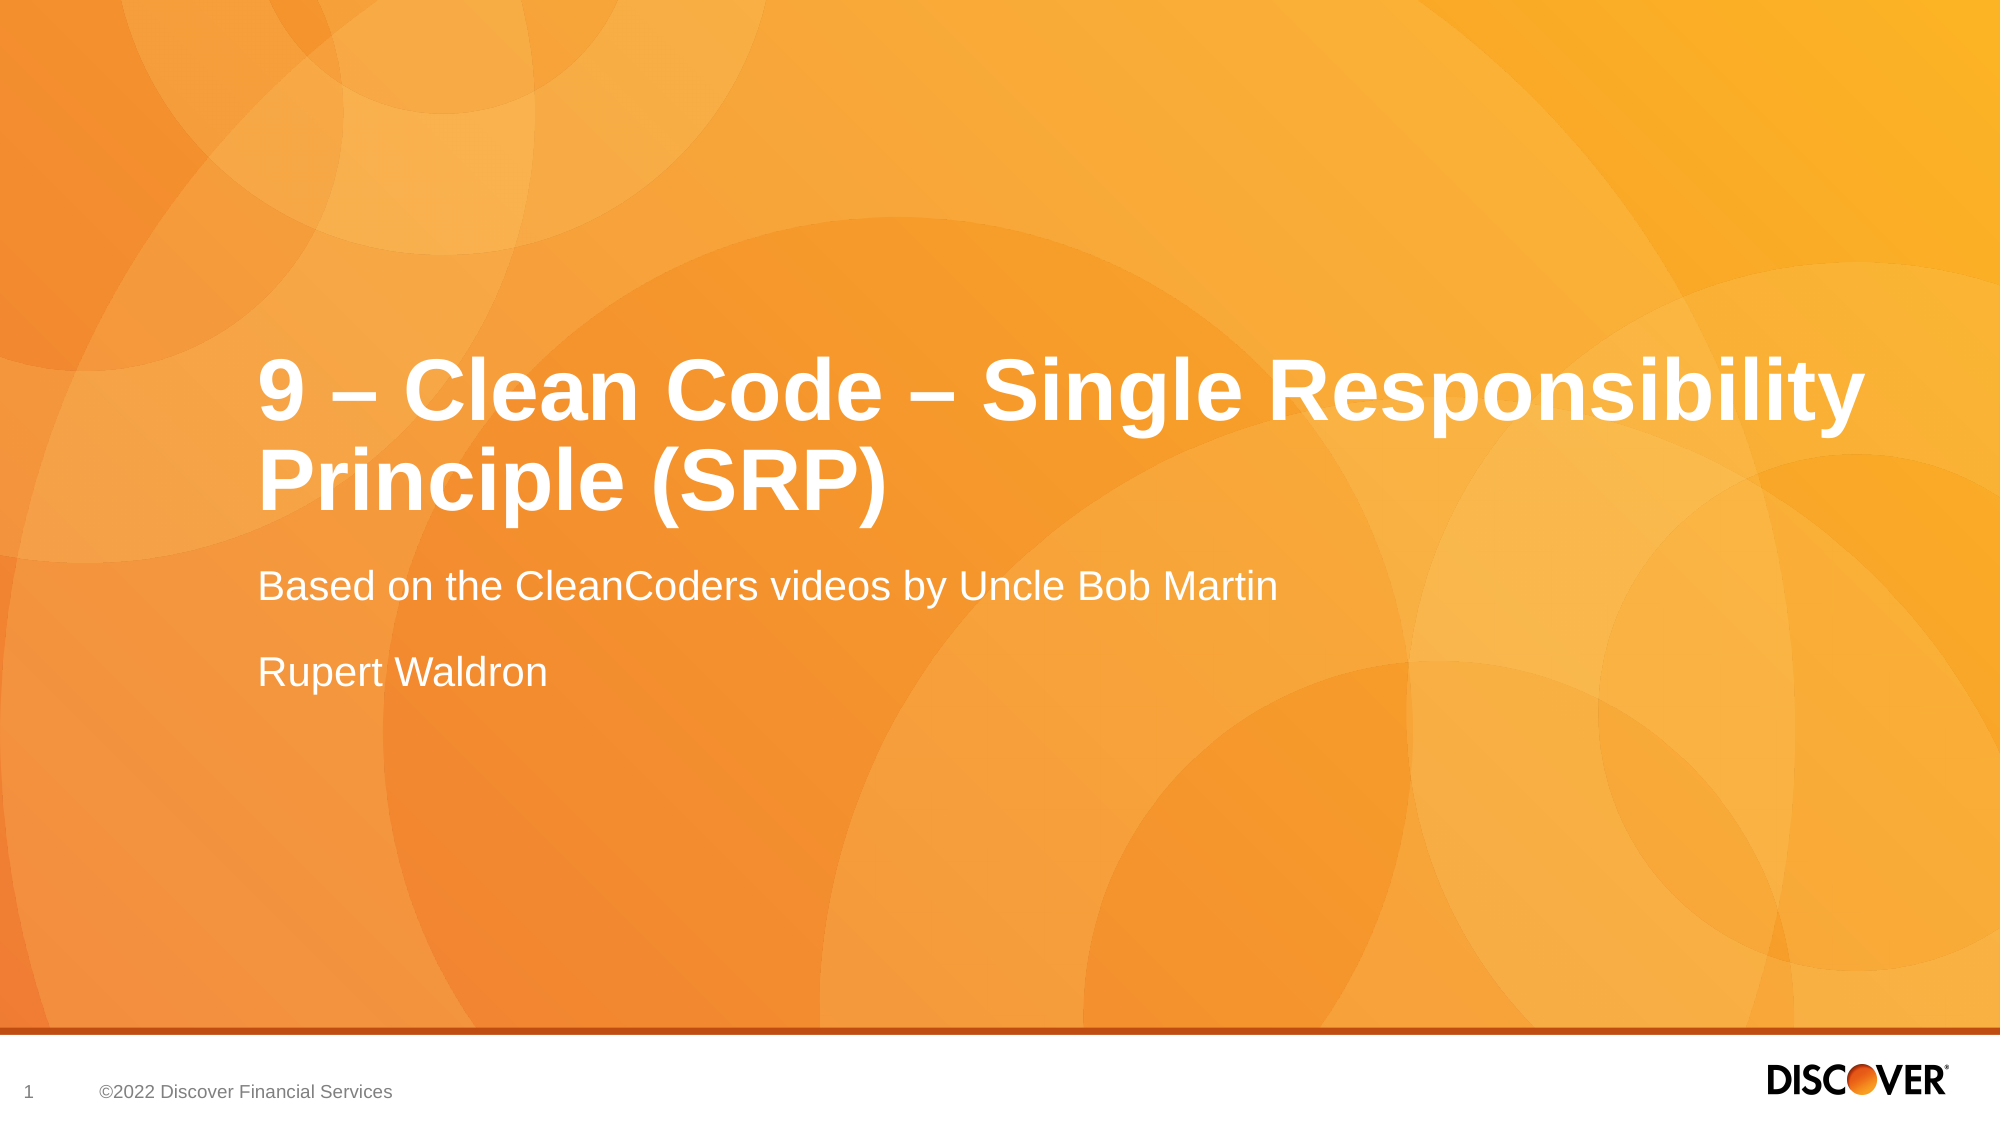

# 9 – Clean Code – Single Responsibility Principle (SRP)
Based on the CleanCoders videos by Uncle Bob Martin
Rupert Waldron